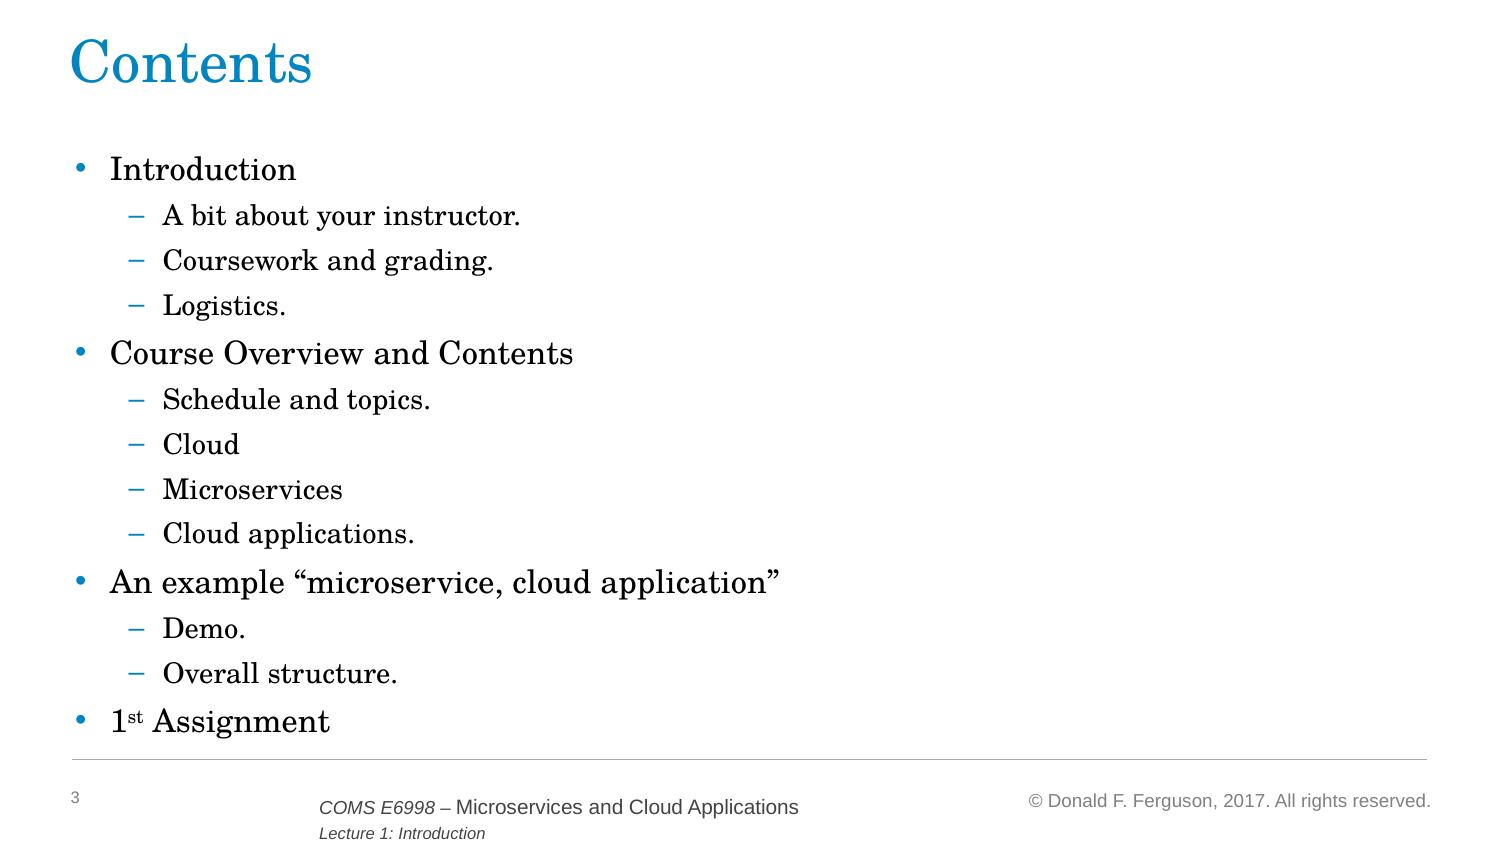

# Contents
Introduction
A bit about your instructor.
Coursework and grading.
Logistics.
Course Overview and Contents
Schedule and topics.
Cloud
Microservices
Cloud applications.
An example “microservice, cloud application”
Demo.
Overall structure.
1st Assignment